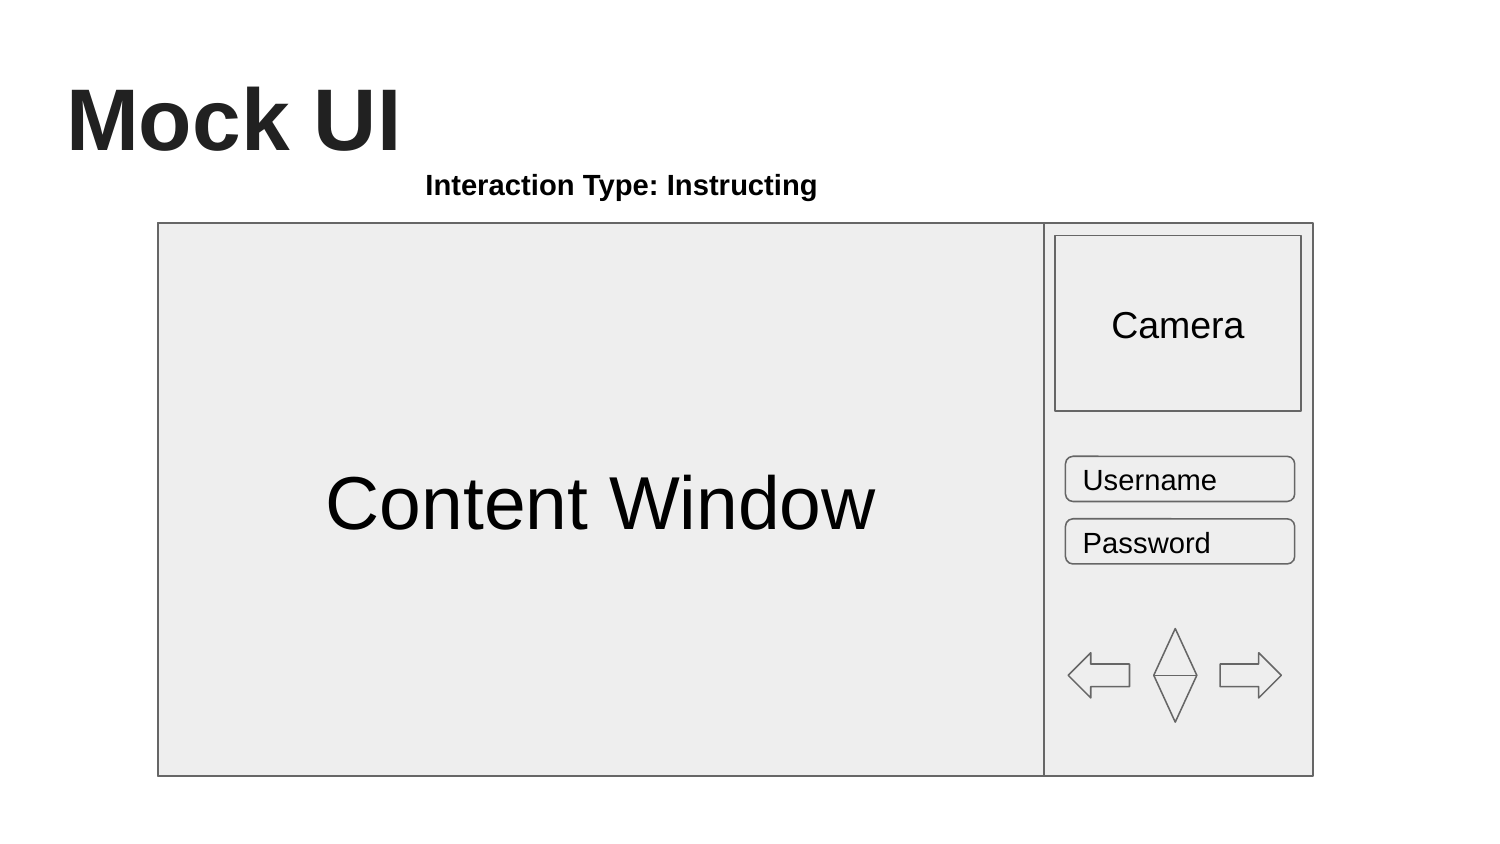

# Mock UI
Interaction Type: Instructing

Content Window
Camera
Username
Password